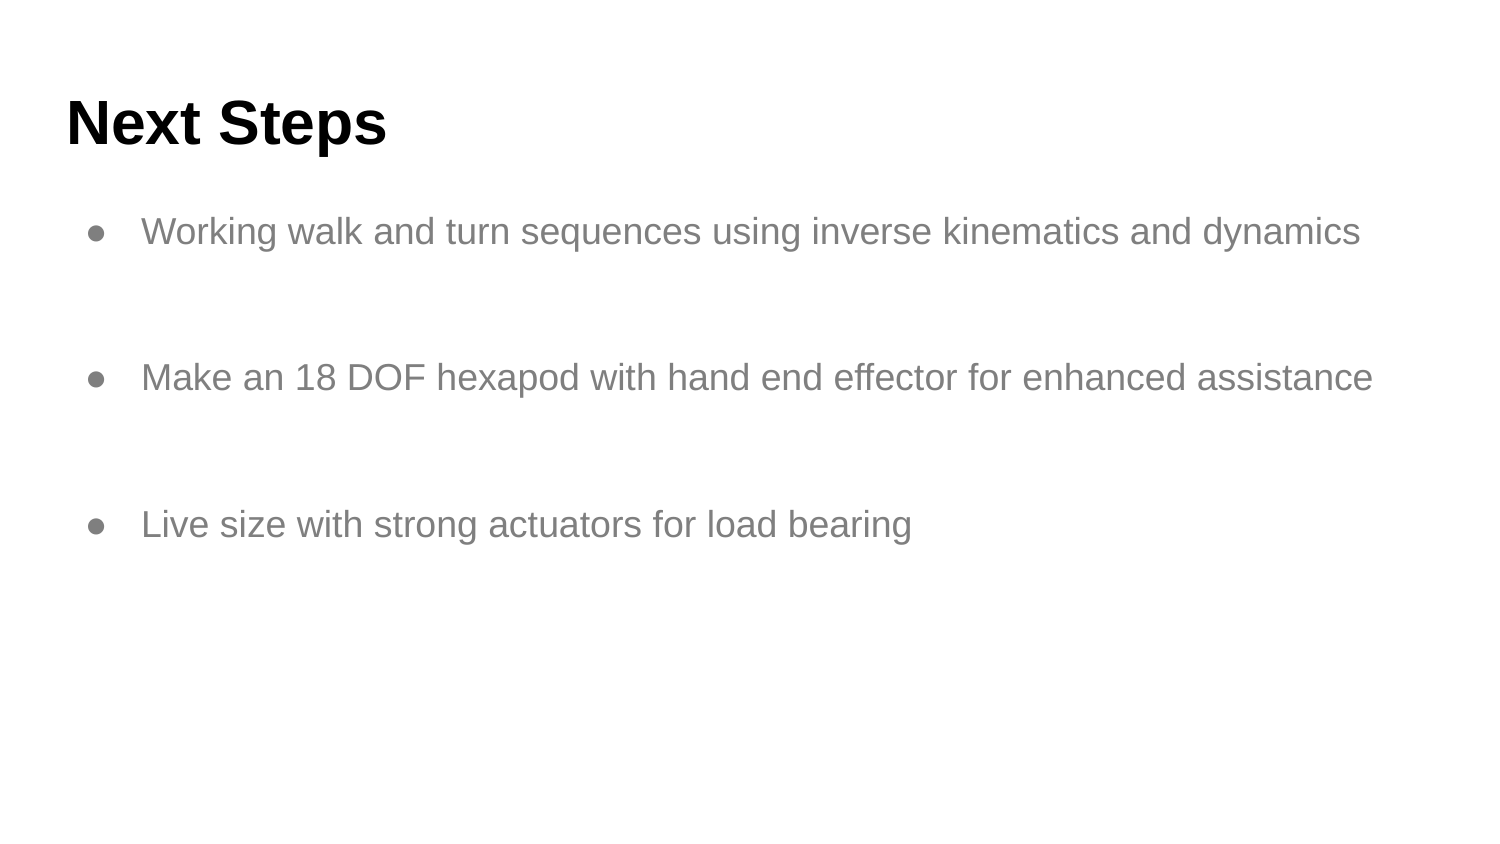

# Next Steps
Working walk and turn sequences using inverse kinematics and dynamics

Make an 18 DOF hexapod with hand end effector for enhanced assistance

Live size with strong actuators for load bearing